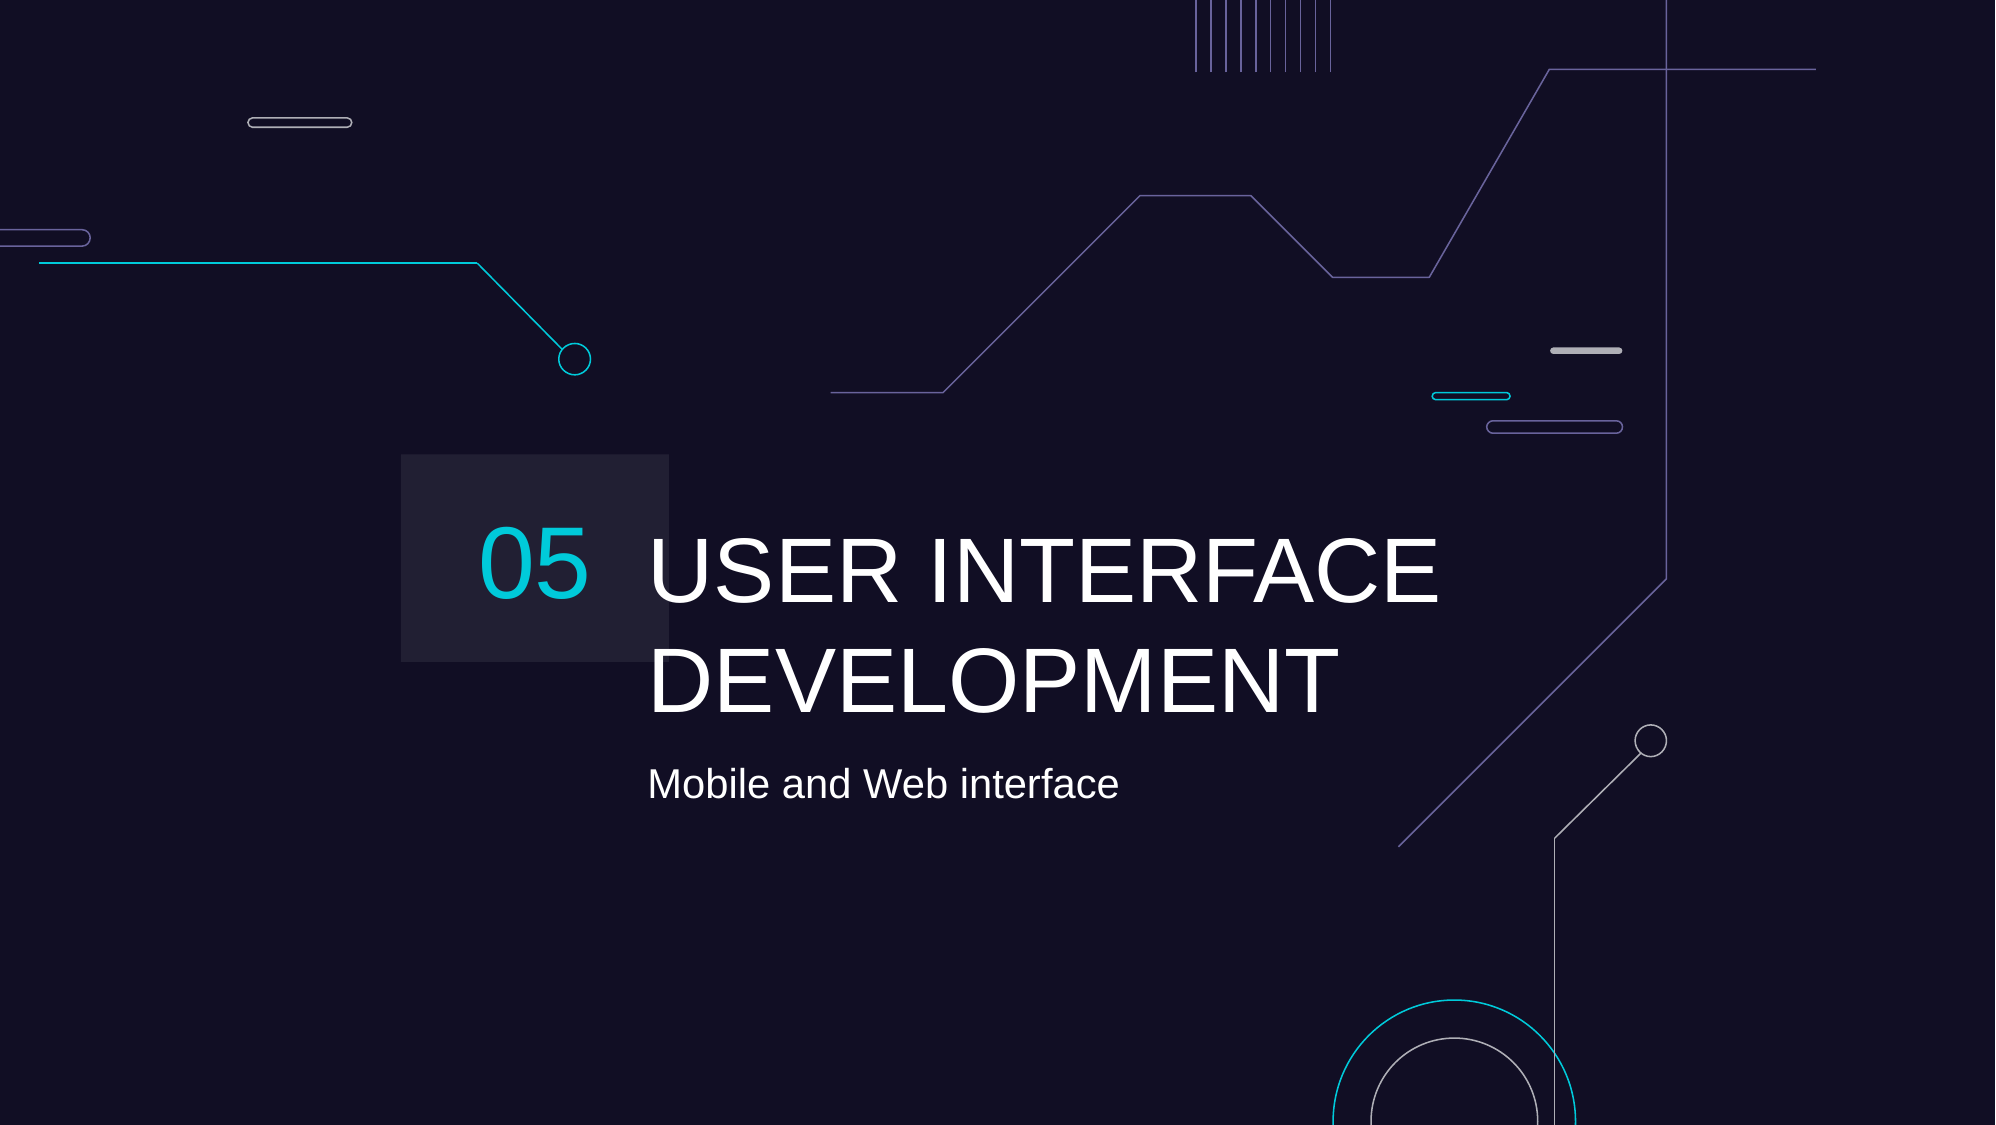

05
# USER INTERFACE DEVELOPMENT

Mobile and Web interface